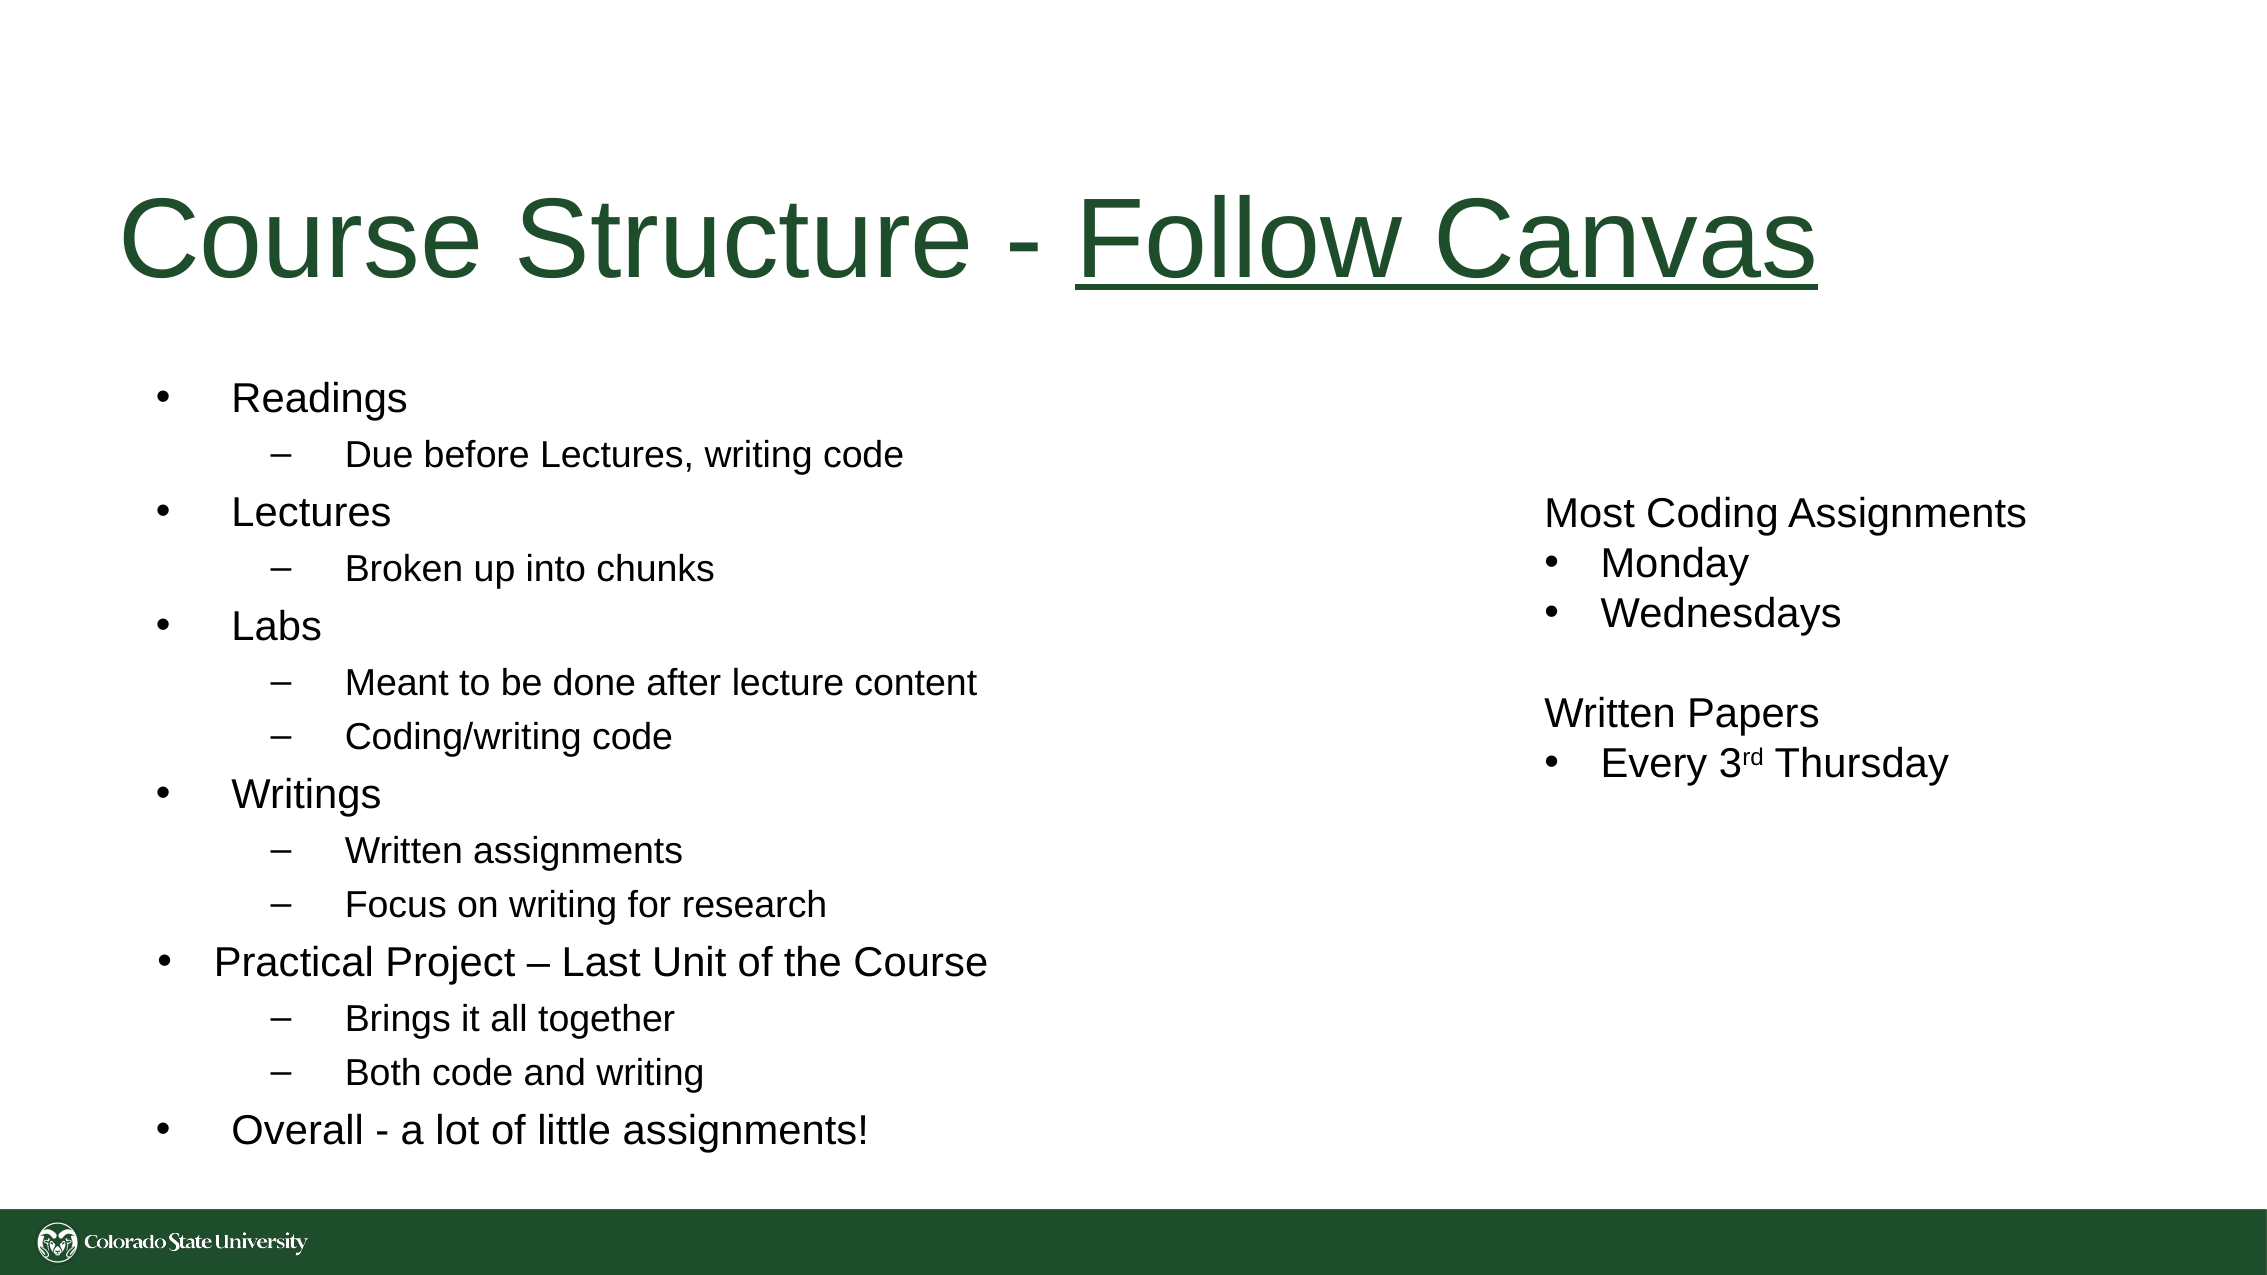

# Course Structure - Follow Canvas
Readings
Due before Lectures, writing code
Lectures
Broken up into chunks
Labs
Meant to be done after lecture content
Coding/writing code
Writings
Written assignments
Focus on writing for research
Practical Project – Last Unit of the Course
Brings it all together
Both code and writing
Overall - a lot of little assignments!
Most Coding Assignments
Monday
Wednesdays

Written Papers
Every 3rd Thursday